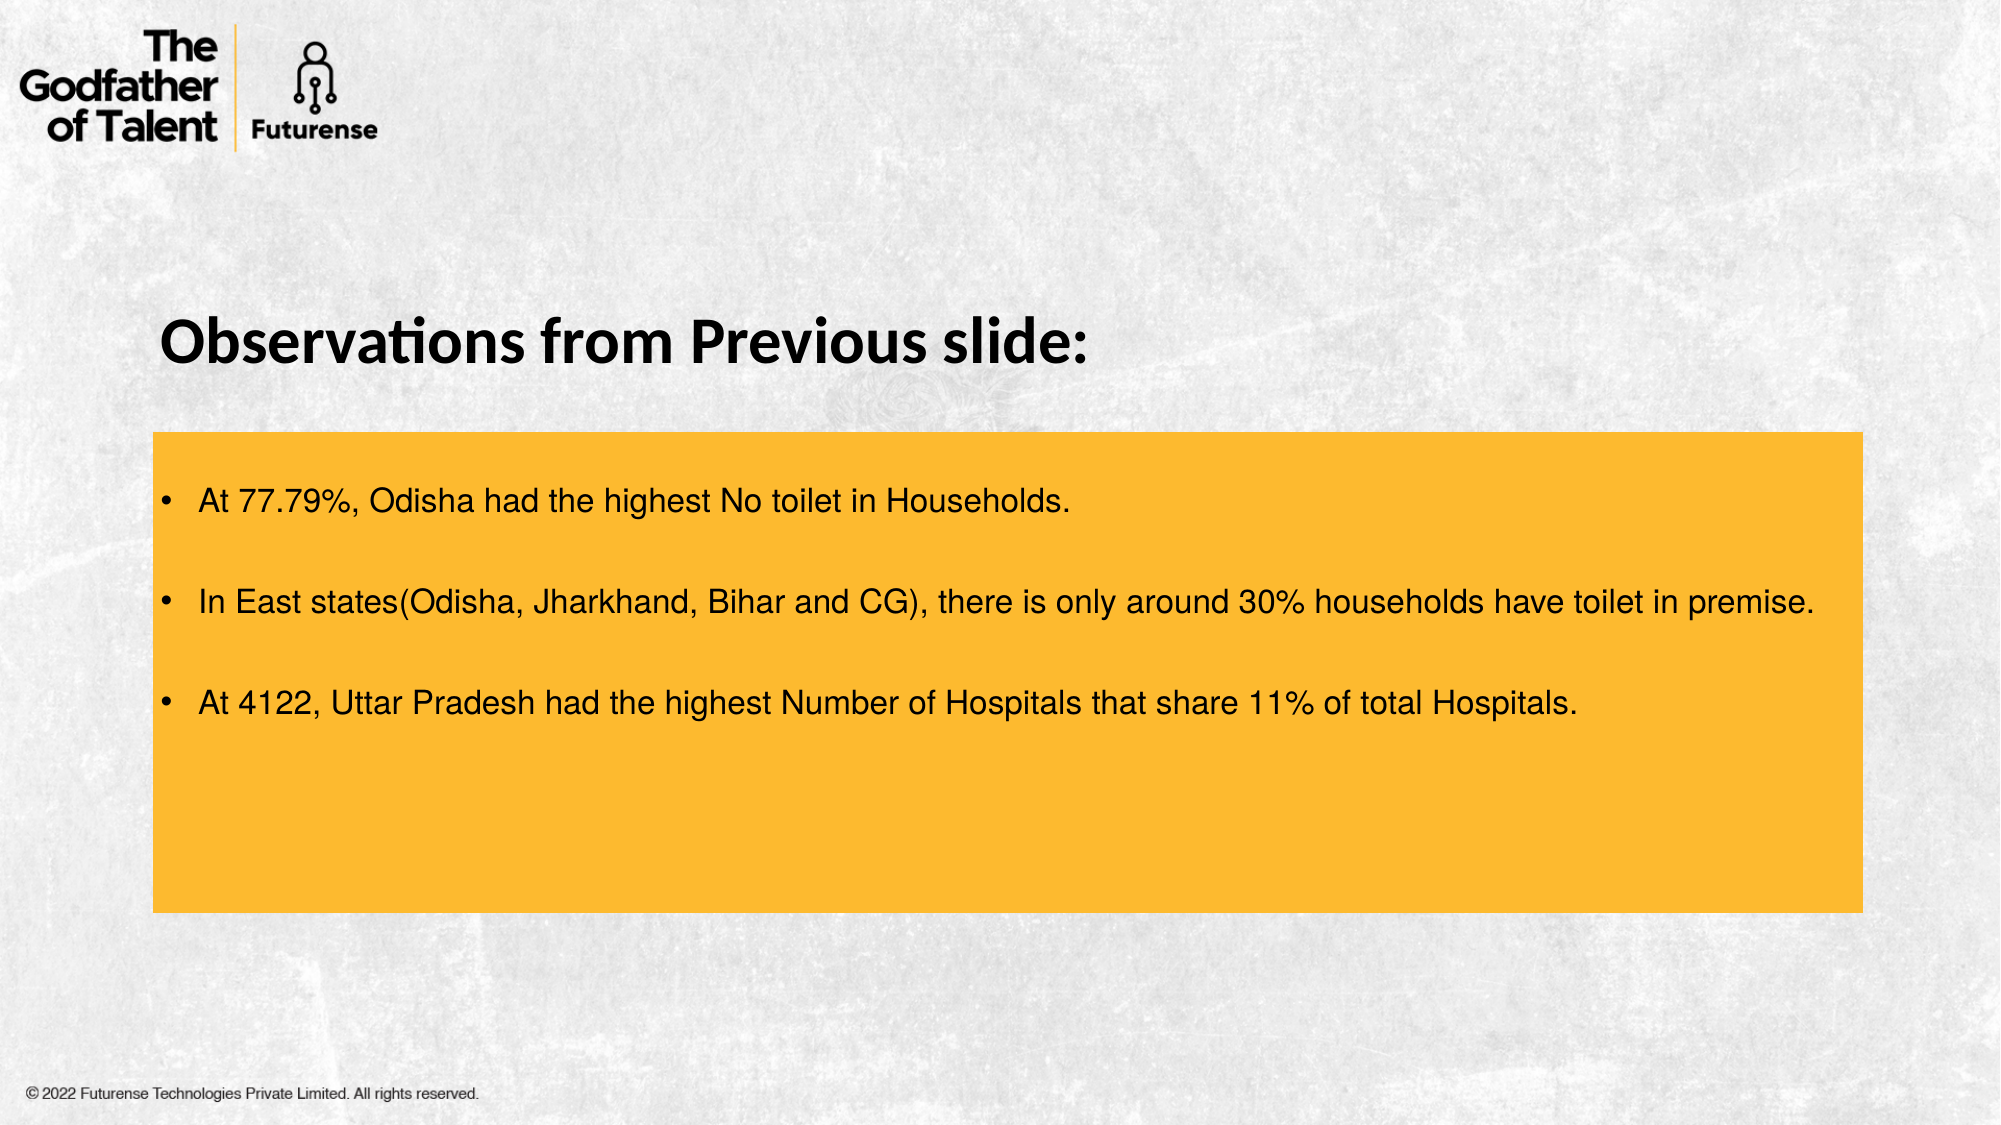

# Observations from Previous slide:
﻿At 77.79%, Odisha had the highest No toilet in Households.
In East states(Odisha, Jharkhand, Bihar and CG), there is only around 30% households have toilet in premise.
﻿﻿At 4122, Uttar Pradesh had the highest Number of Hospitals that share 11% of total Hospitals.﻿﻿